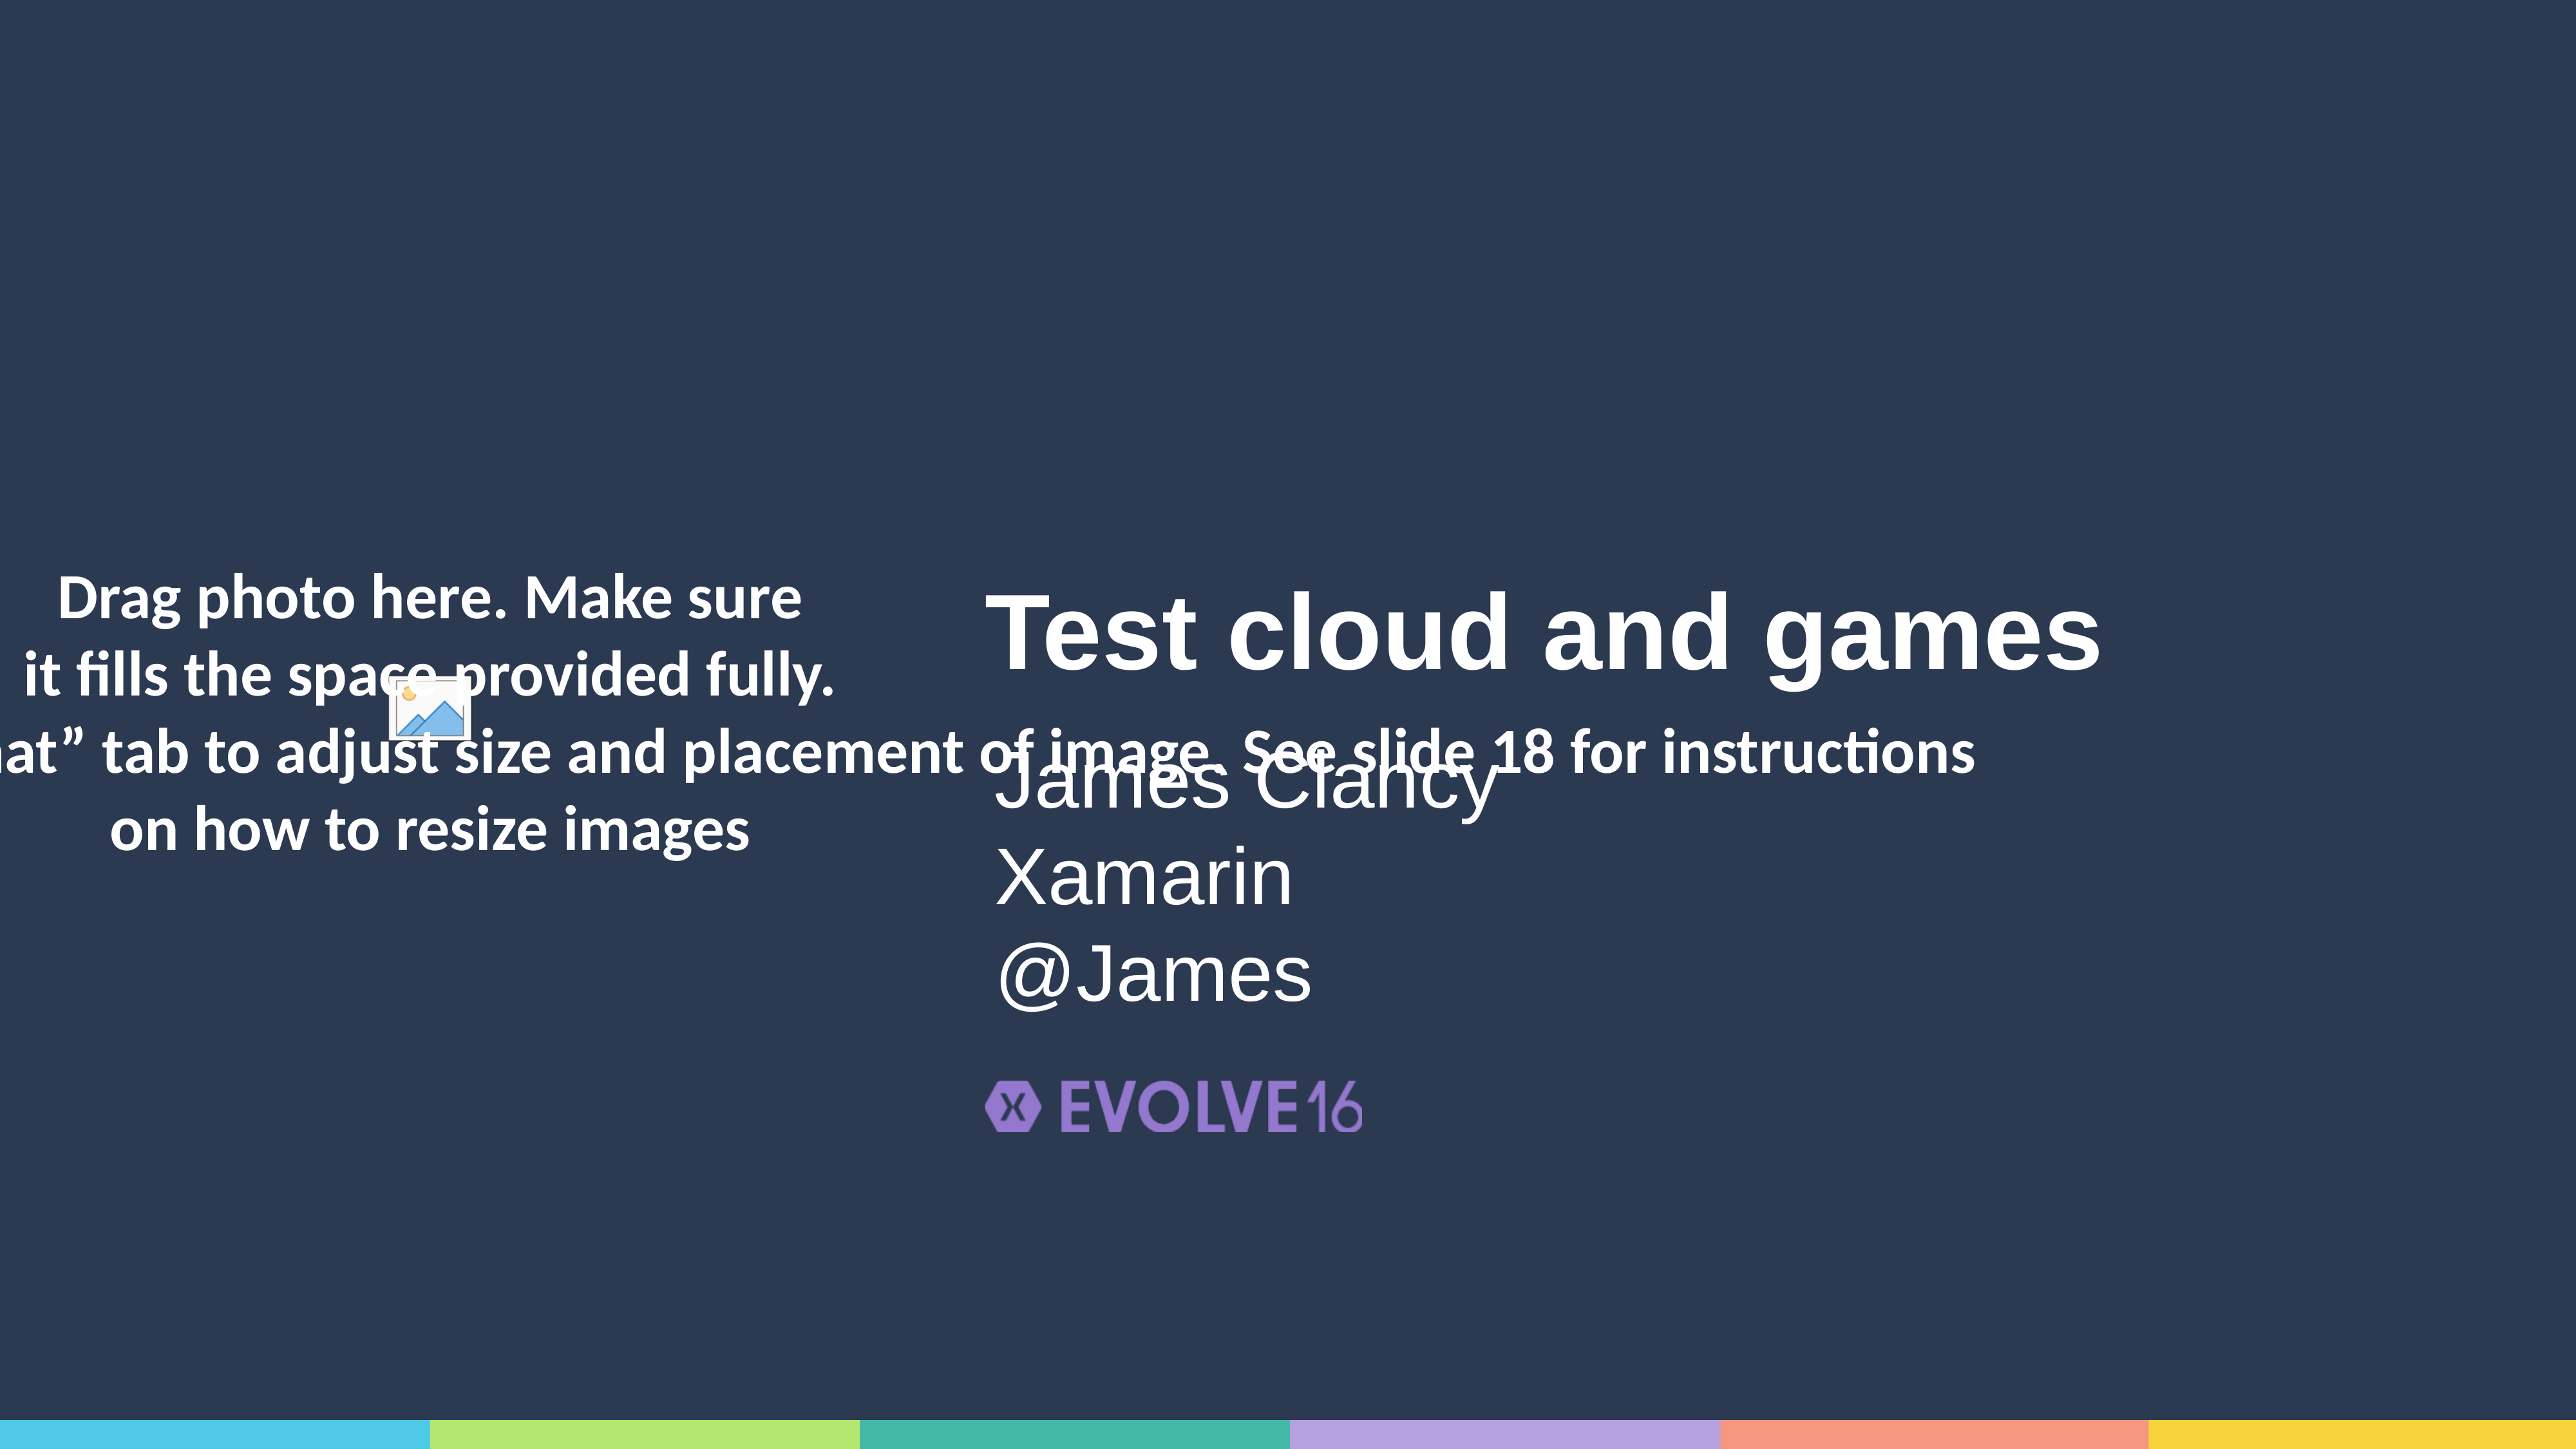

# Test cloud and games
James Clancy
Xamarin
@James